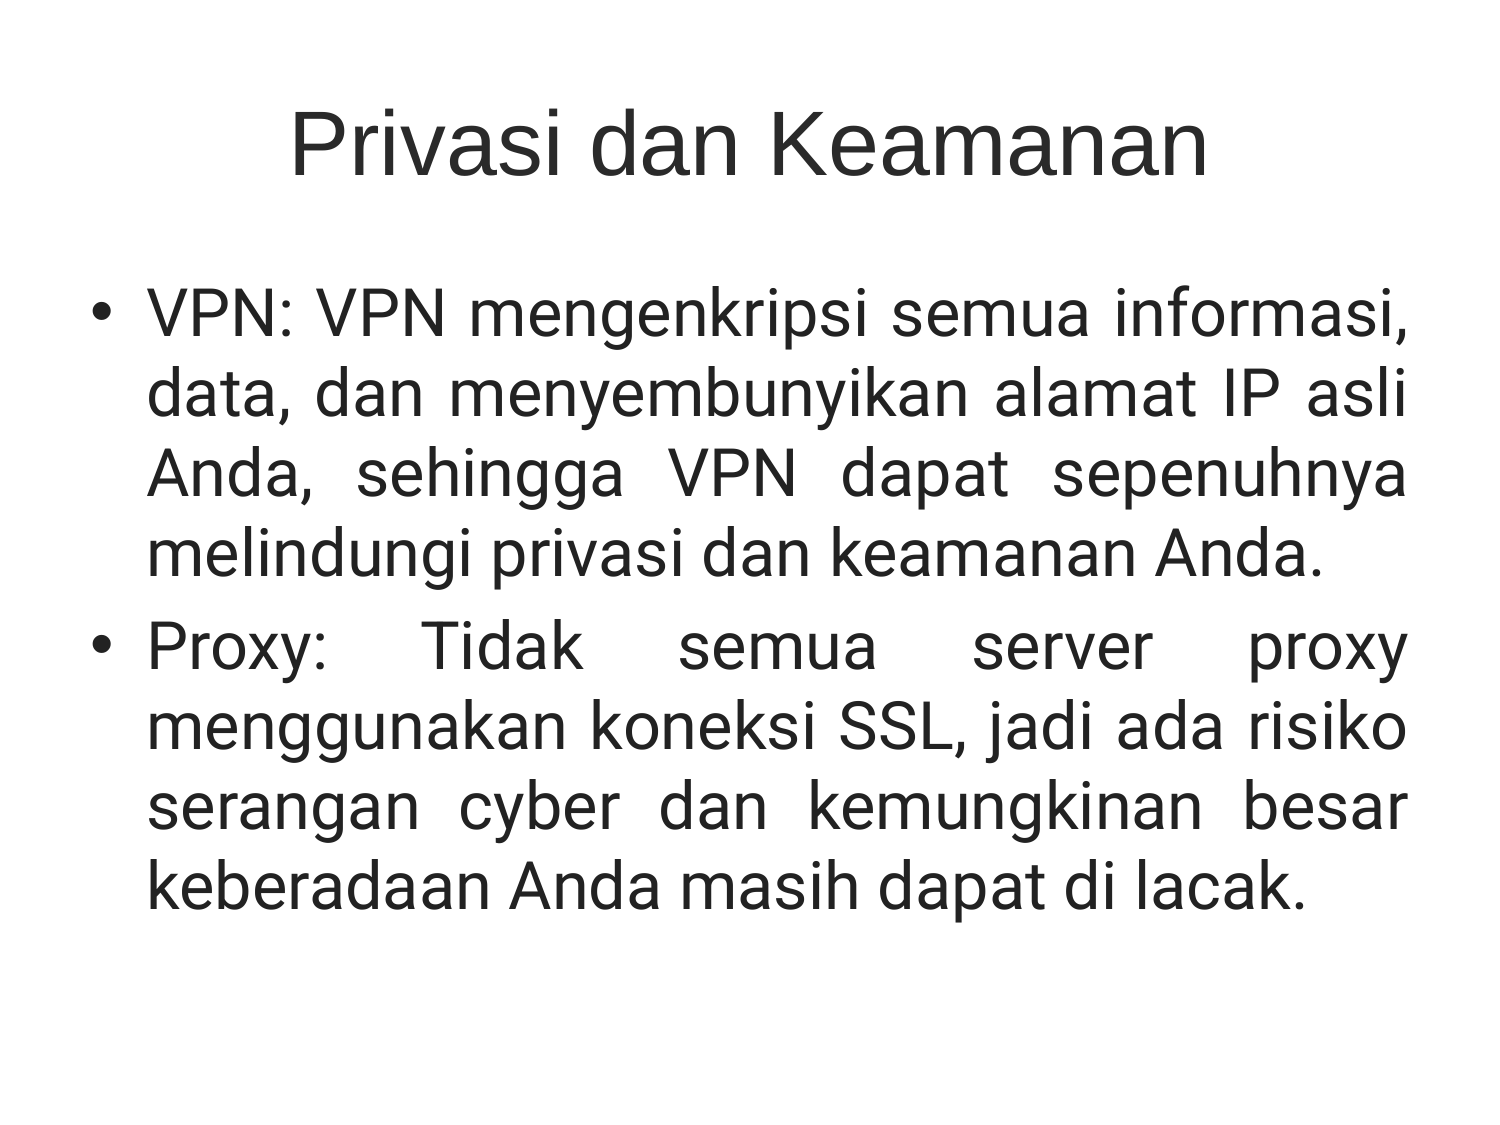

# Privasi dan Keamanan
VPN: VPN mengenkripsi semua informasi, data, dan menyembunyikan alamat IP asli Anda, sehingga VPN dapat sepenuhnya melindungi privasi dan keamanan Anda.
Proxy: Tidak semua server proxy menggunakan koneksi SSL, jadi ada risiko serangan cyber dan kemungkinan besar keberadaan Anda masih dapat di lacak.